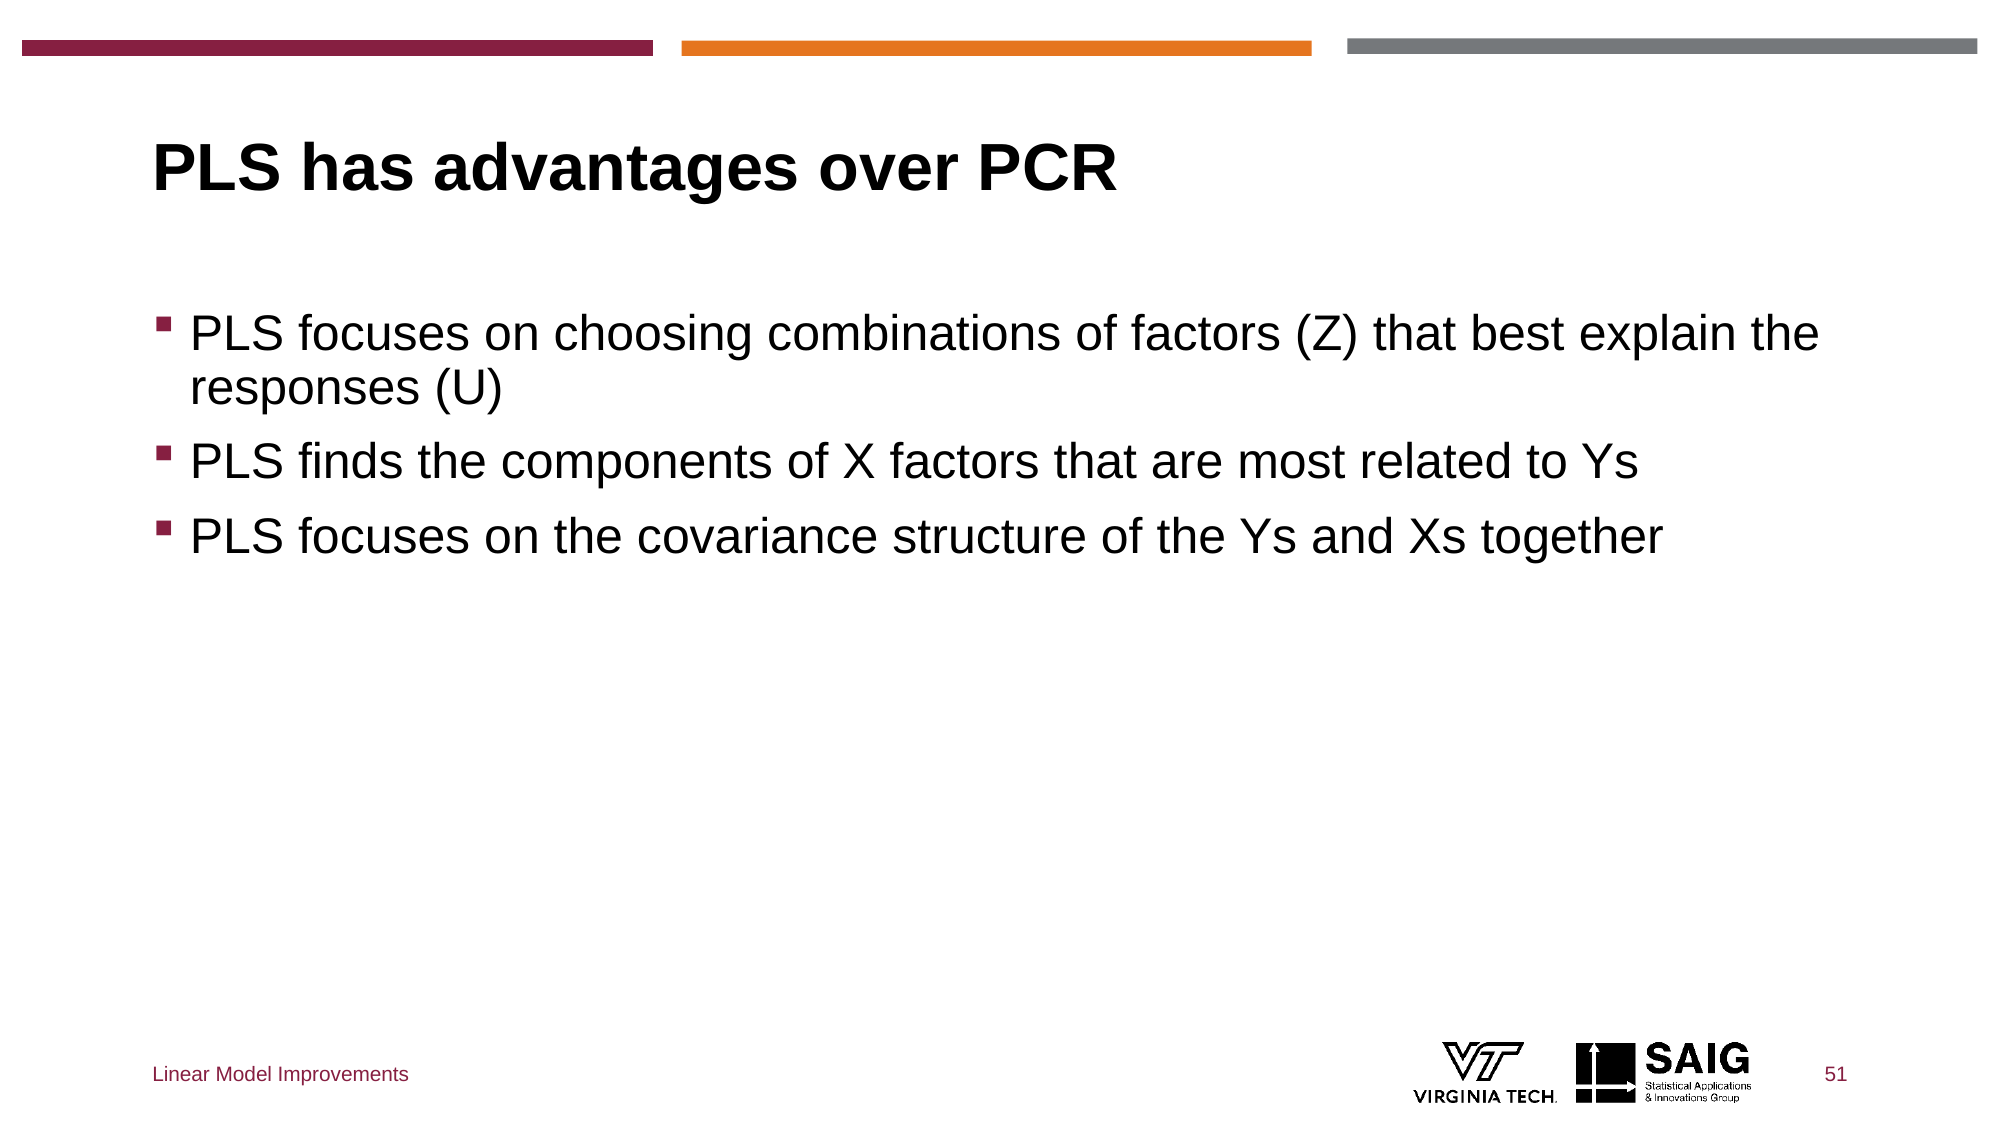

# PLS has advantages over PCR
PLS focuses on choosing combinations of factors (Z) that best explain the responses (U)
PLS finds the components of X factors that are most related to Ys
PLS focuses on the covariance structure of the Ys and Xs together

Linear Model Improvements
51